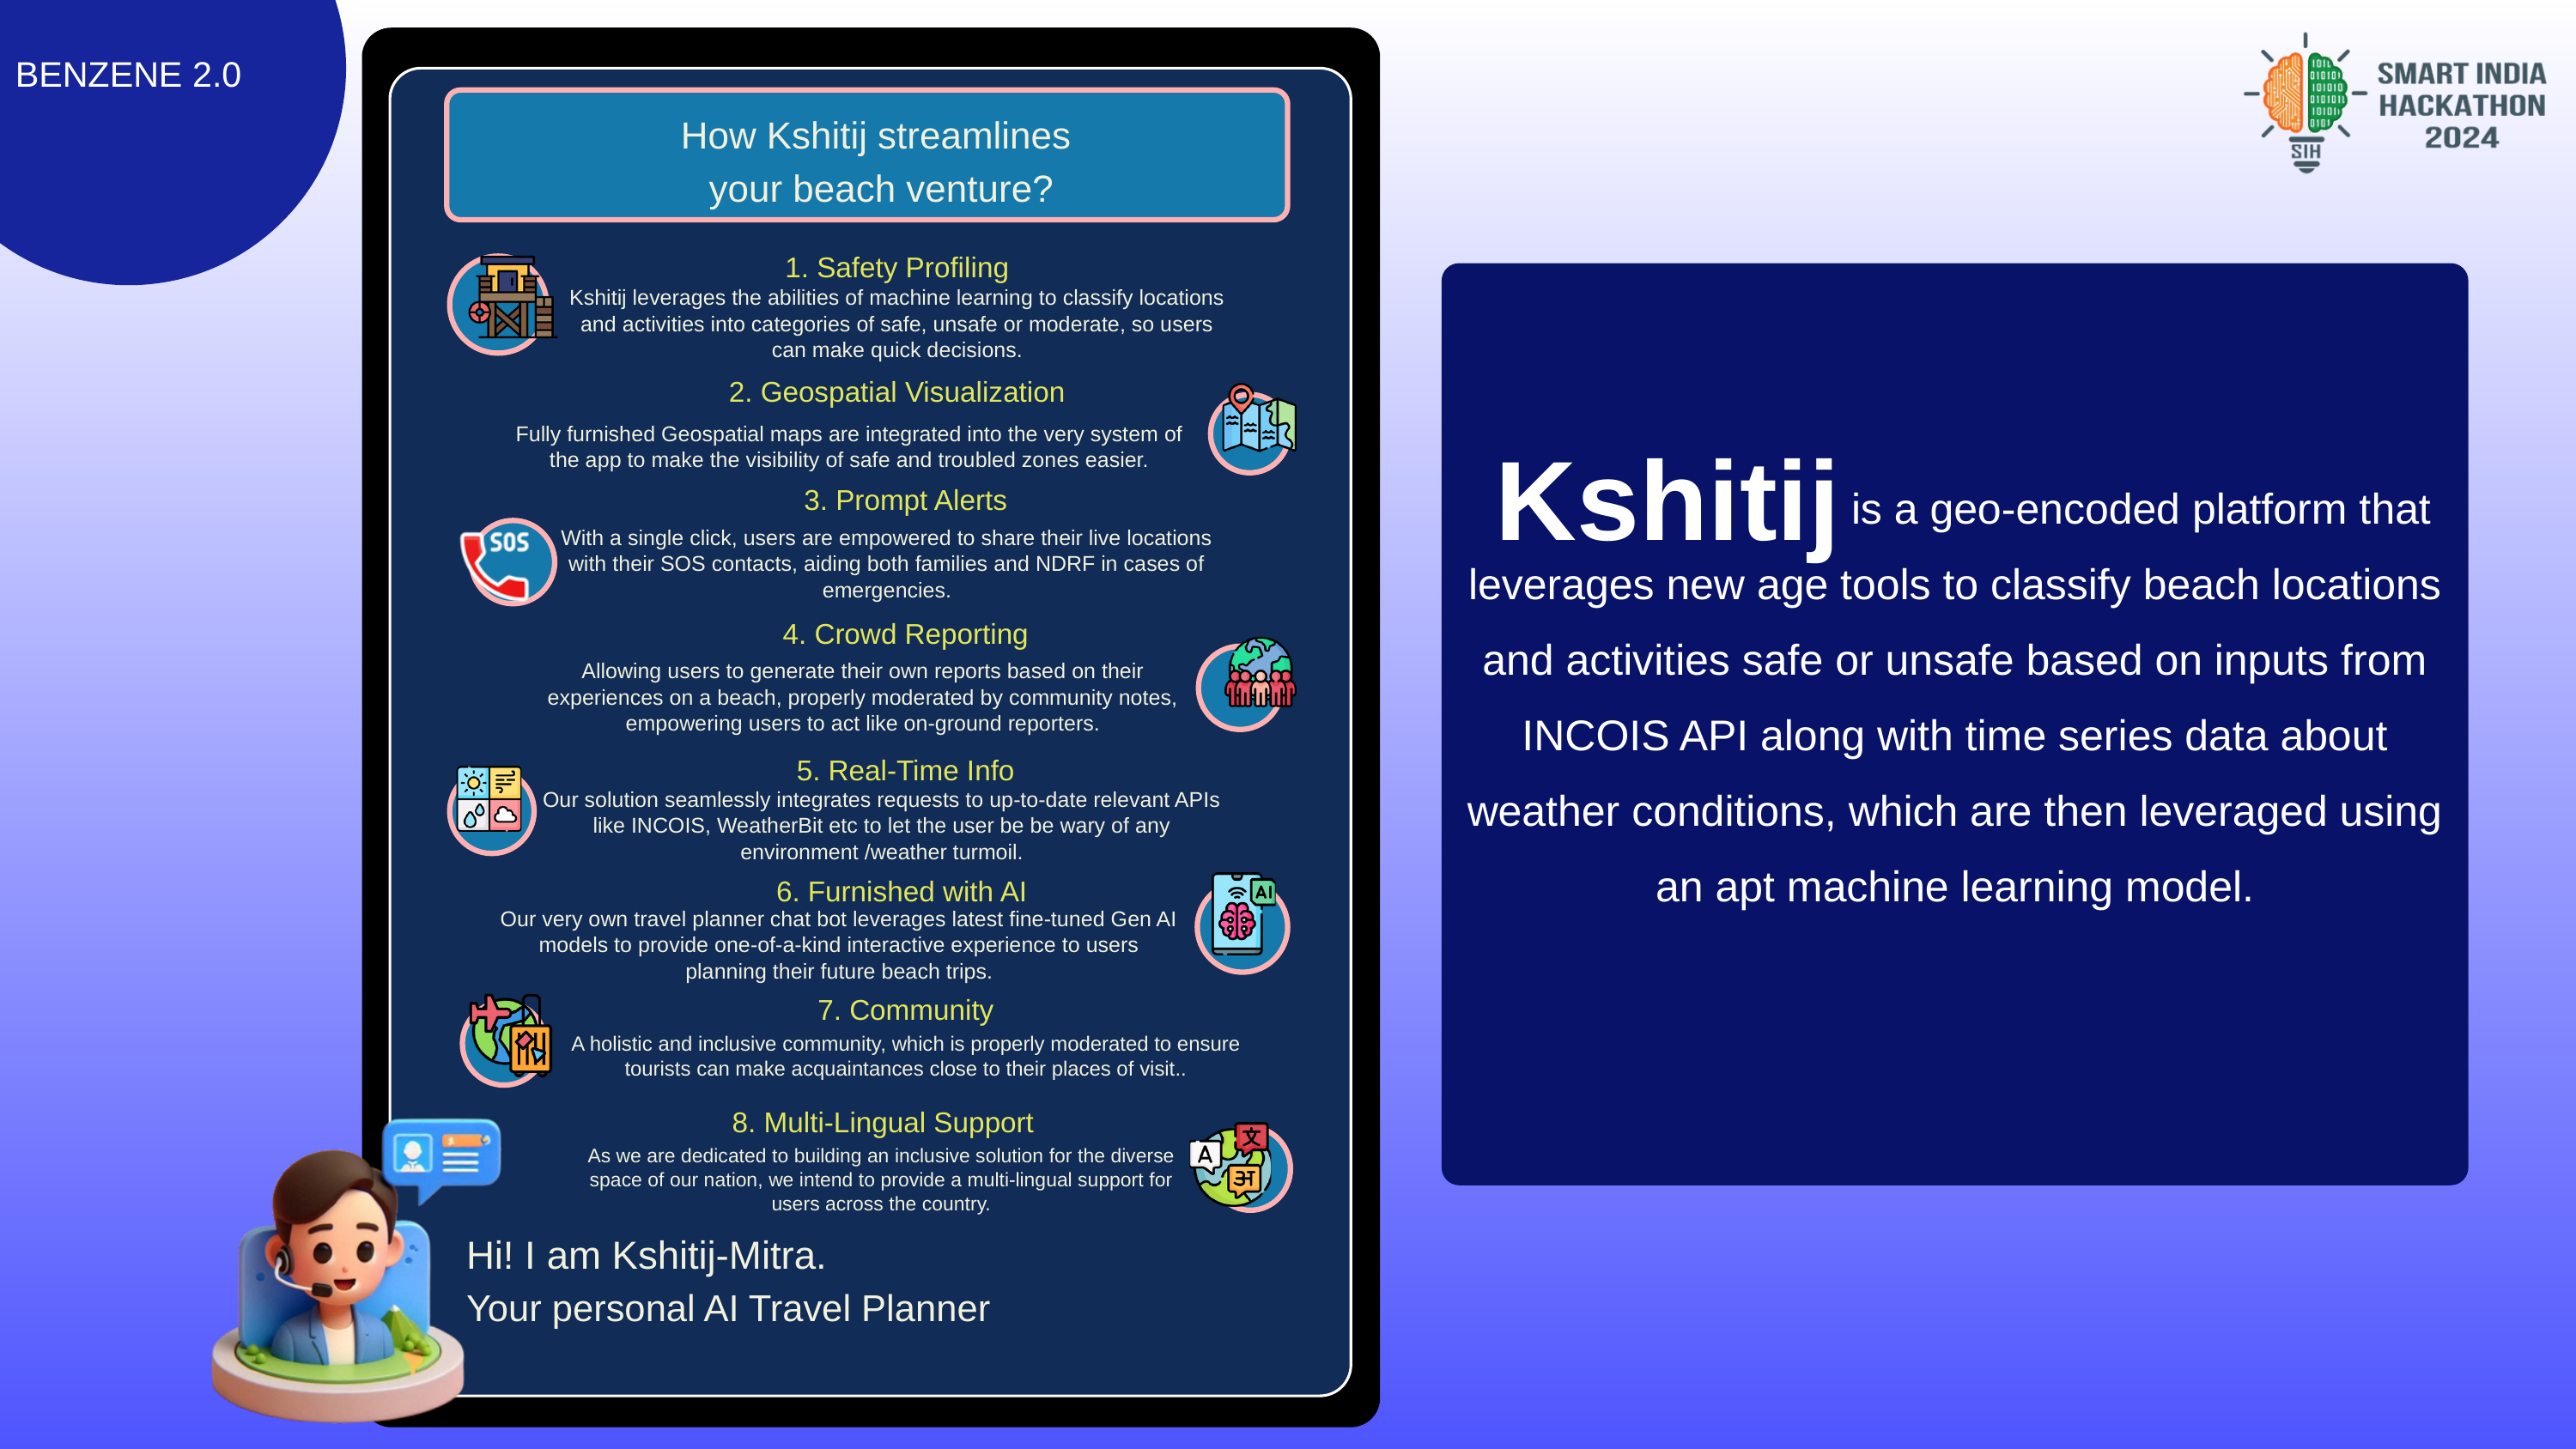

BENZENE 2.0

How Kshitij streamlines
your beach venture?
1. Safety Profiling

Kshitij leverages the abilities of machine learning to classify locations and activities into categories of safe, unsafe or moderate, so users can make quick decisions.
2. Geospatial Visualization

Fully furnished Geospatial maps are integrated into the very system of the app to make the visibility of safe and troubled zones easier.
3. Prompt Alerts

With a single click, users are empowered to share their live locations with their SOS contacts, aiding both families and NDRF in cases of emergencies.

4. Crowd Reporting

Allowing users to generate their own reports based on their experiences on a beach, properly moderated by community notes, empowering users to act like on-ground reporters.
5. Real-Time Info

Our solution seamlessly integrates requests to up-to-date relevant APIs like INCOIS, WeatherBit etc to let the user be be wary of any environment /weather turmoil.
6. Furnished with AI

Our very own travel planner chat bot leverages latest fine-tuned Gen AI models to provide one-of-a-kind interactive experience to users planning their future beach trips.
7. Community

A holistic and inclusive community, which is properly moderated to ensure tourists can make acquaintances close to their places of visit..
8. Multi-Lingual Support

As we are dedicated to building an inclusive solution for the diverse space of our nation, we intend to provide a multi-lingual support for users across the country.
Hi! I am Kshitij-Mitra.
Your personal AI Travel Planner

                               is a geo-encoded platform that leverages new age tools to classify beach locations and activities safe or unsafe based on inputs from INCOIS API along with time series data about weather conditions, which are then leveraged using an apt machine learning model.
Kshitij